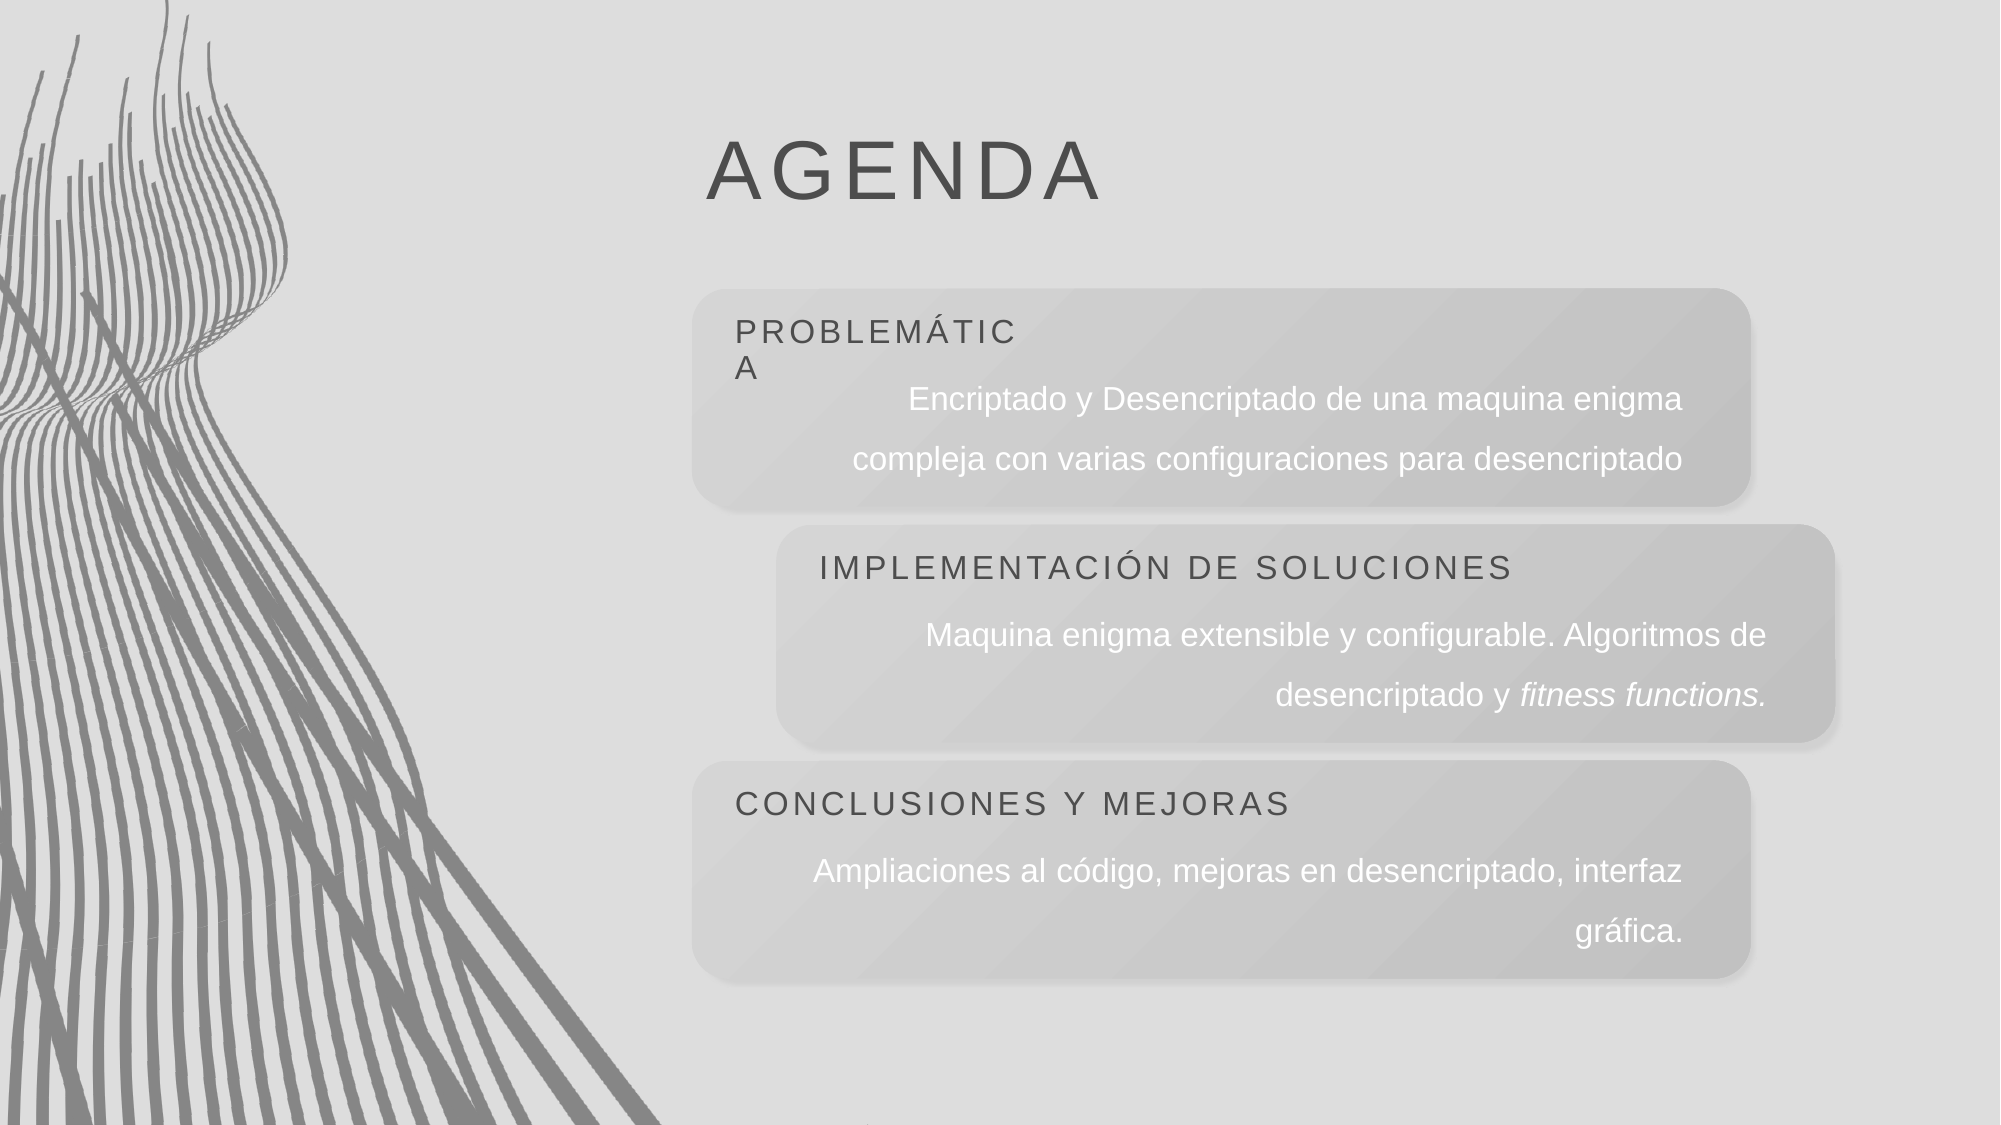

# Agenda

PROBLEMÁTICA
Encriptado y Desencriptado de una maquina enigma compleja con varias configuraciones para desencriptado

IMPLEMENTACIÓN DE SOLUCIONES
Maquina enigma extensible y configurable. Algoritmos de desencriptado y fitness functions.

CONCLUSIONES Y MEJORAS
Ampliaciones al código, mejoras en desencriptado, interfaz gráfica.